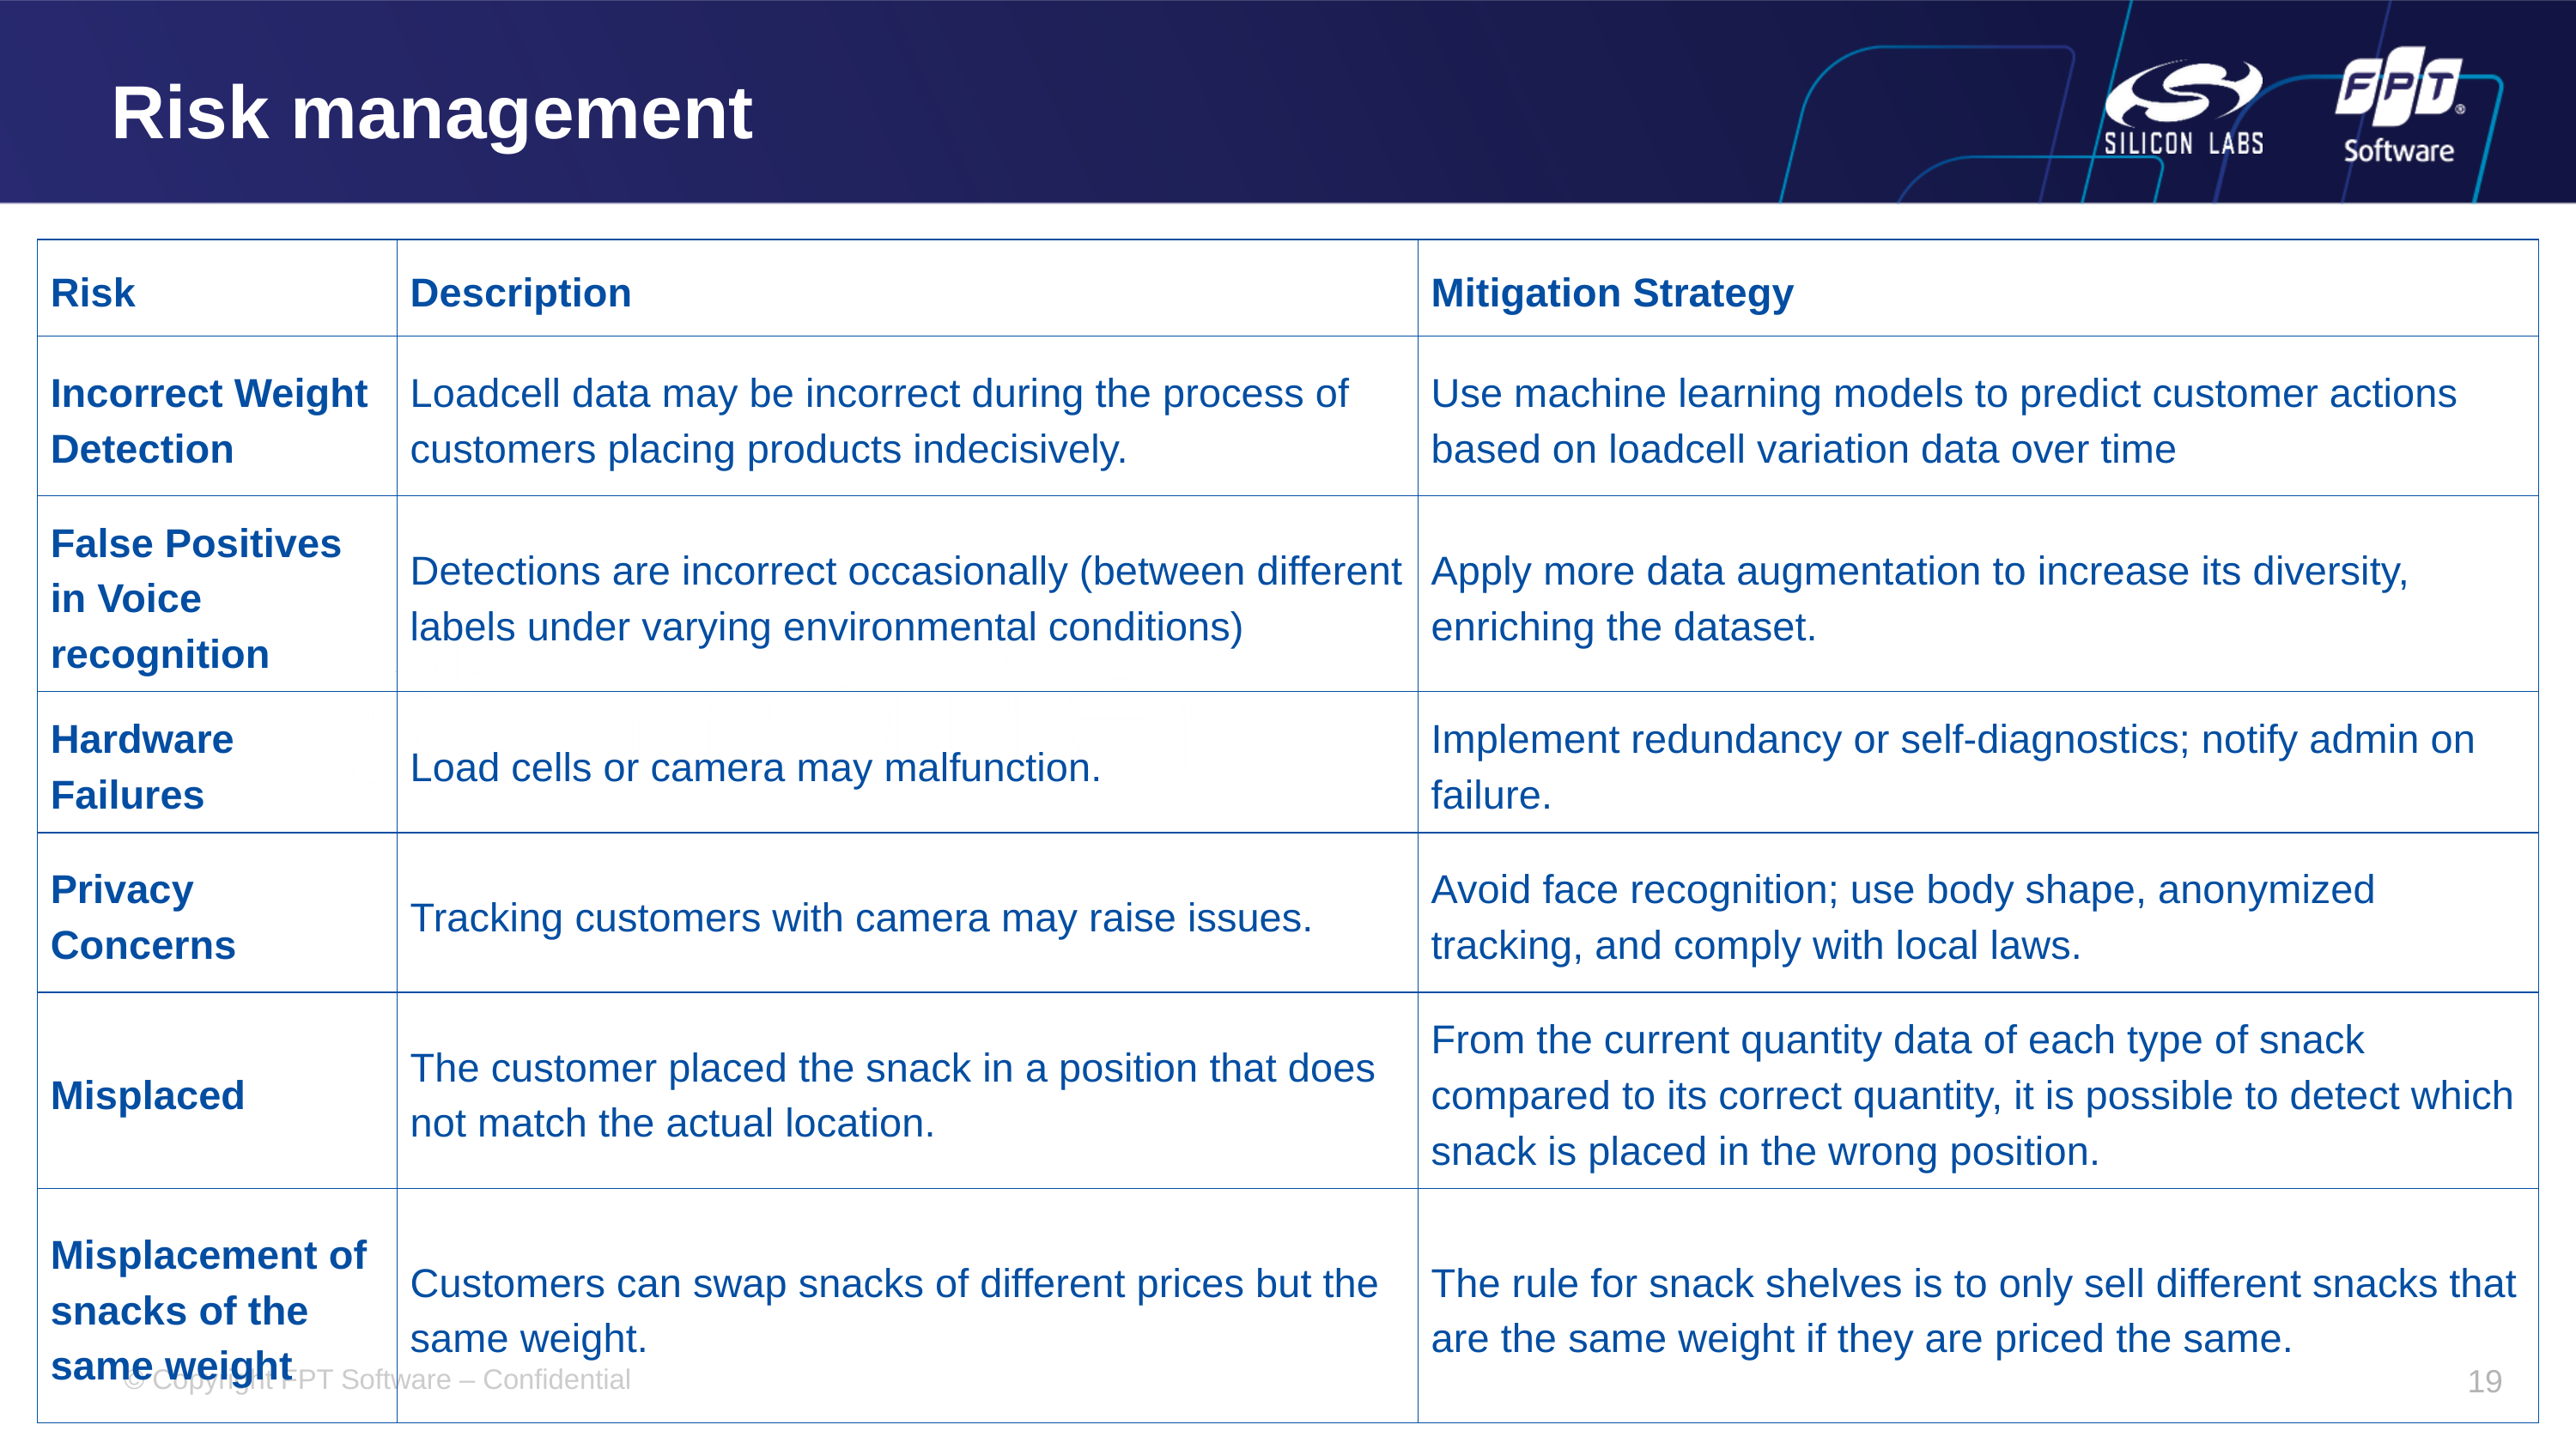

Risk management

| Risk | Description | Mitigation Strategy |
| --- | --- | --- |
| Incorrect Weight Detection | Loadcell data may be incorrect during the process of customers placing products indecisively. | Use machine learning models to predict customer actions based on loadcell variation data over time |
| False Positives in Voice recognition | Detections are incorrect occasionally (between different labels under varying environmental conditions) | Apply more data augmentation to increase its diversity, enriching the dataset. |
| Hardware Failures | Load cells or camera may malfunction. | Implement redundancy or self-diagnostics; notify admin on failure. |
| Privacy Concerns | Tracking customers with camera may raise issues. | Avoid face recognition; use body shape, anonymized tracking, and comply with local laws. |
| Misplaced | The customer placed the snack in a position that does not match the actual location. | From the current quantity data of each type of snack compared to its correct quantity, it is possible to detect which snack is placed in the wrong position. |
| Misplacement of snacks of the same weight | Customers can swap snacks of different prices but the same weight. | The rule for snack shelves is to only sell different snacks that are the same weight if they are priced the same. |

19
© Copyright FPT Software – Confidential